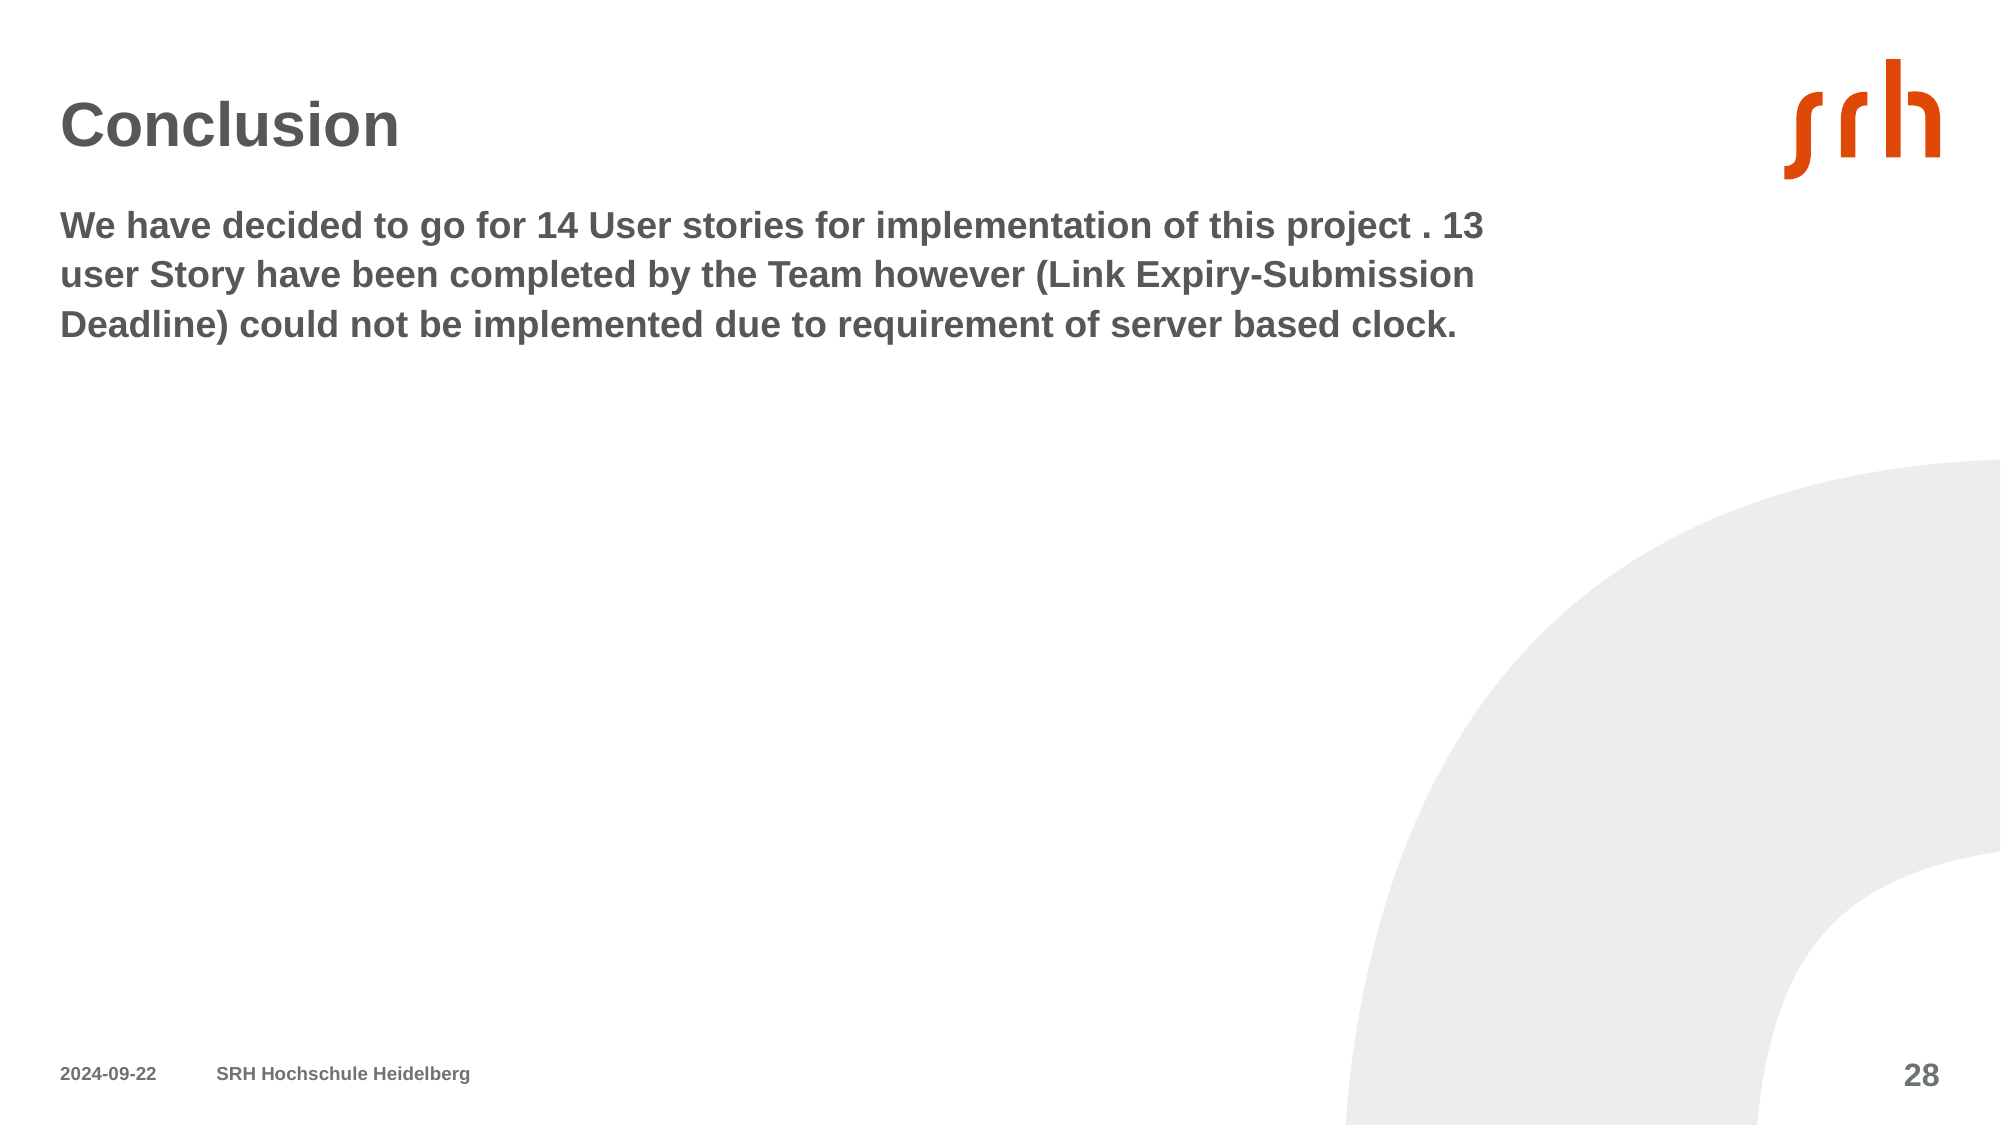

# Conclusion
We have decided to go for 14 User stories for implementation of this project . 13 user Story have been completed by the Team however (Link Expiry-Submission Deadline) could not be implemented due to requirement of server based clock.
2024-09-22
SRH Hochschule Heidelberg
28